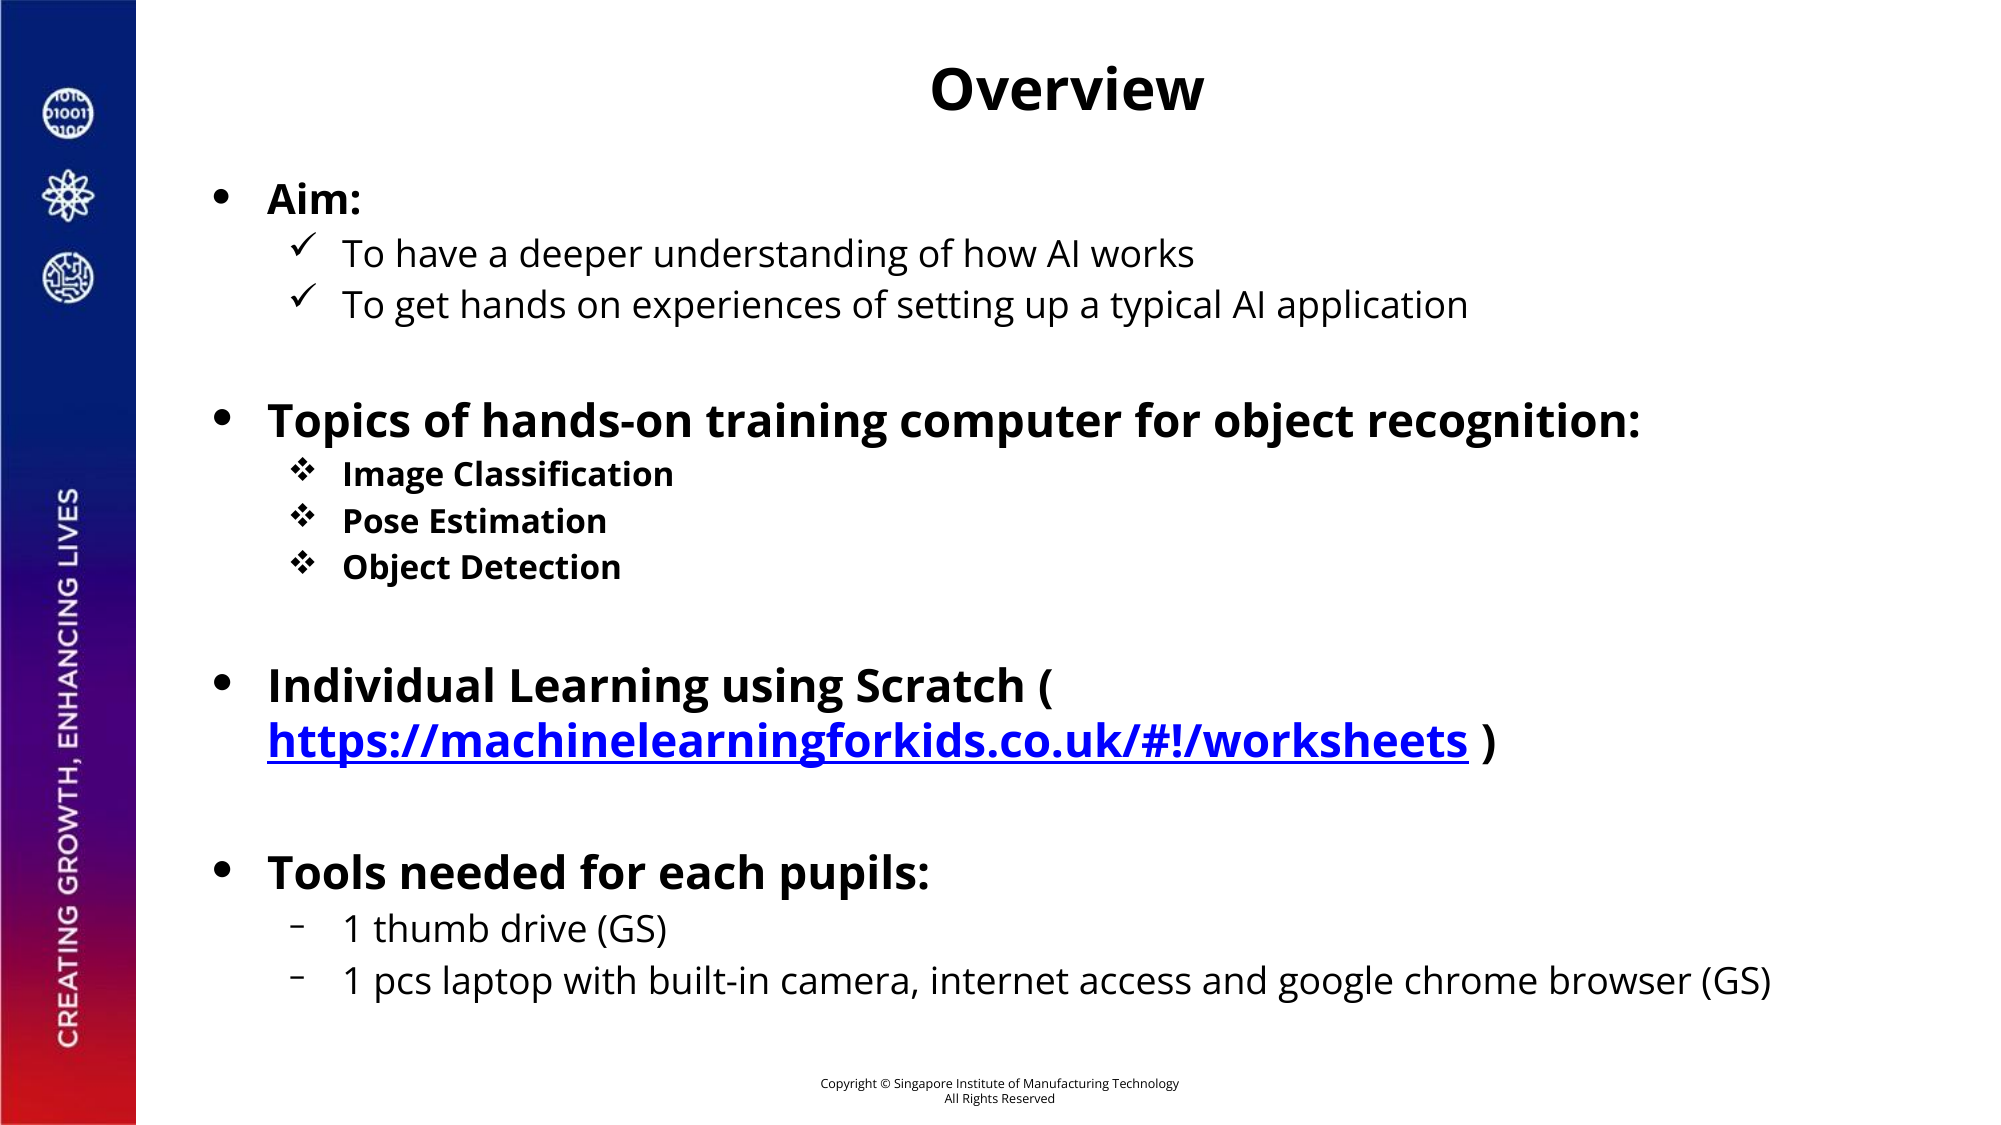

# Overview
Aim:
To have a deeper understanding of how AI works
To get hands on experiences of setting up a typical AI application

Topics of hands-on training computer for object recognition:
Image Classification
Pose Estimation
Object Detection

Individual Learning using Scratch (https://machinelearningforkids.co.uk/#!/worksheets )

Tools needed for each pupils:
1 thumb drive (GS)
1 pcs laptop with built-in camera, internet access and google chrome browser (GS)